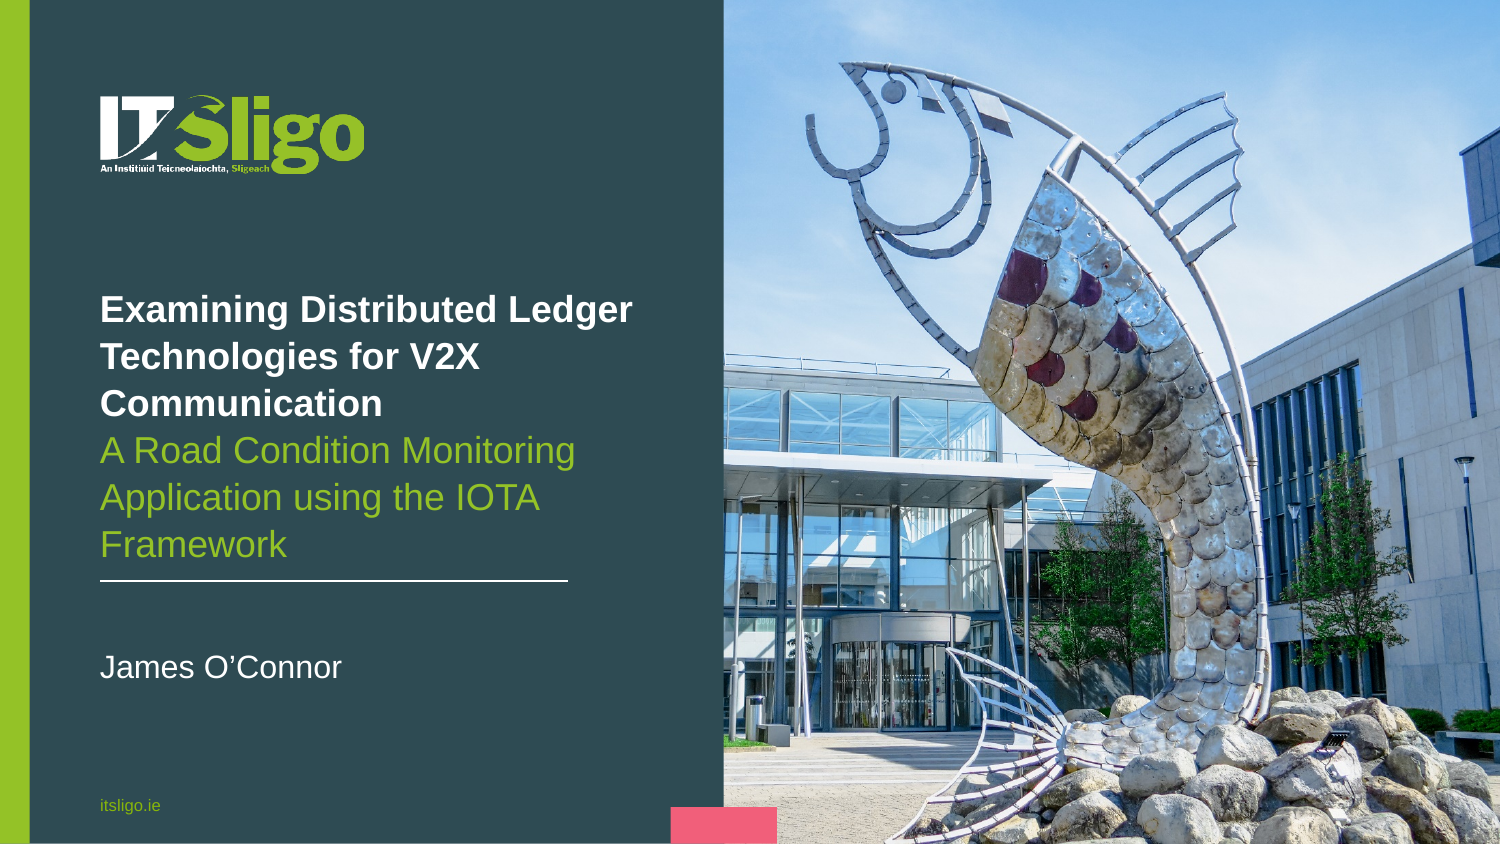

# Examining Distributed Ledger Technologies for V2X Communication A Road Condition Monitoring Application using the IOTA Framework
James O’Connor